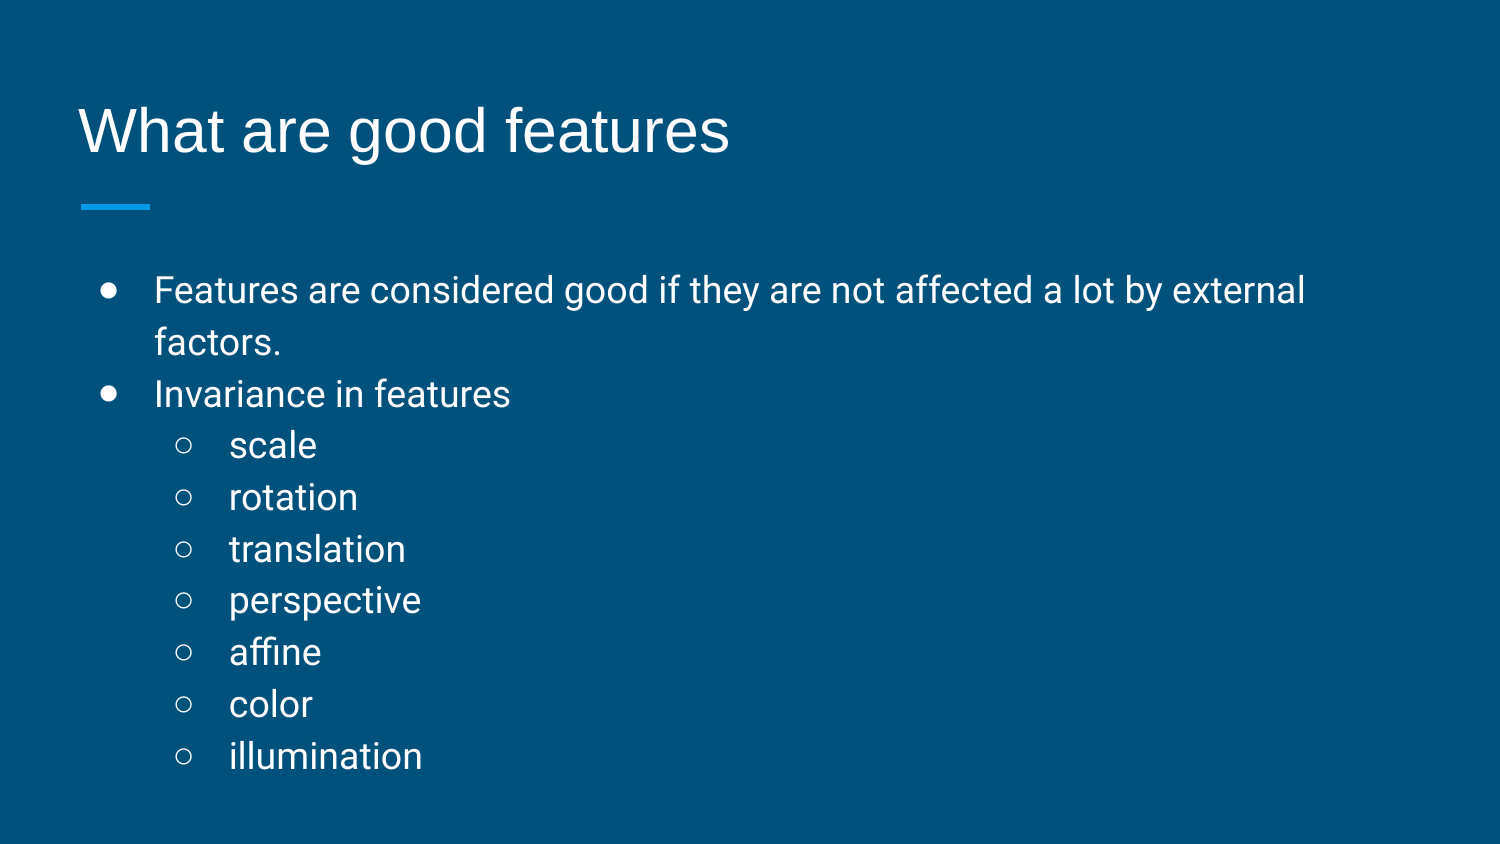

# What are good features
Features are considered good if they are not affected a lot by external factors.
Invariance in features
scale
rotation
translation
perspective
affine
color
illumination